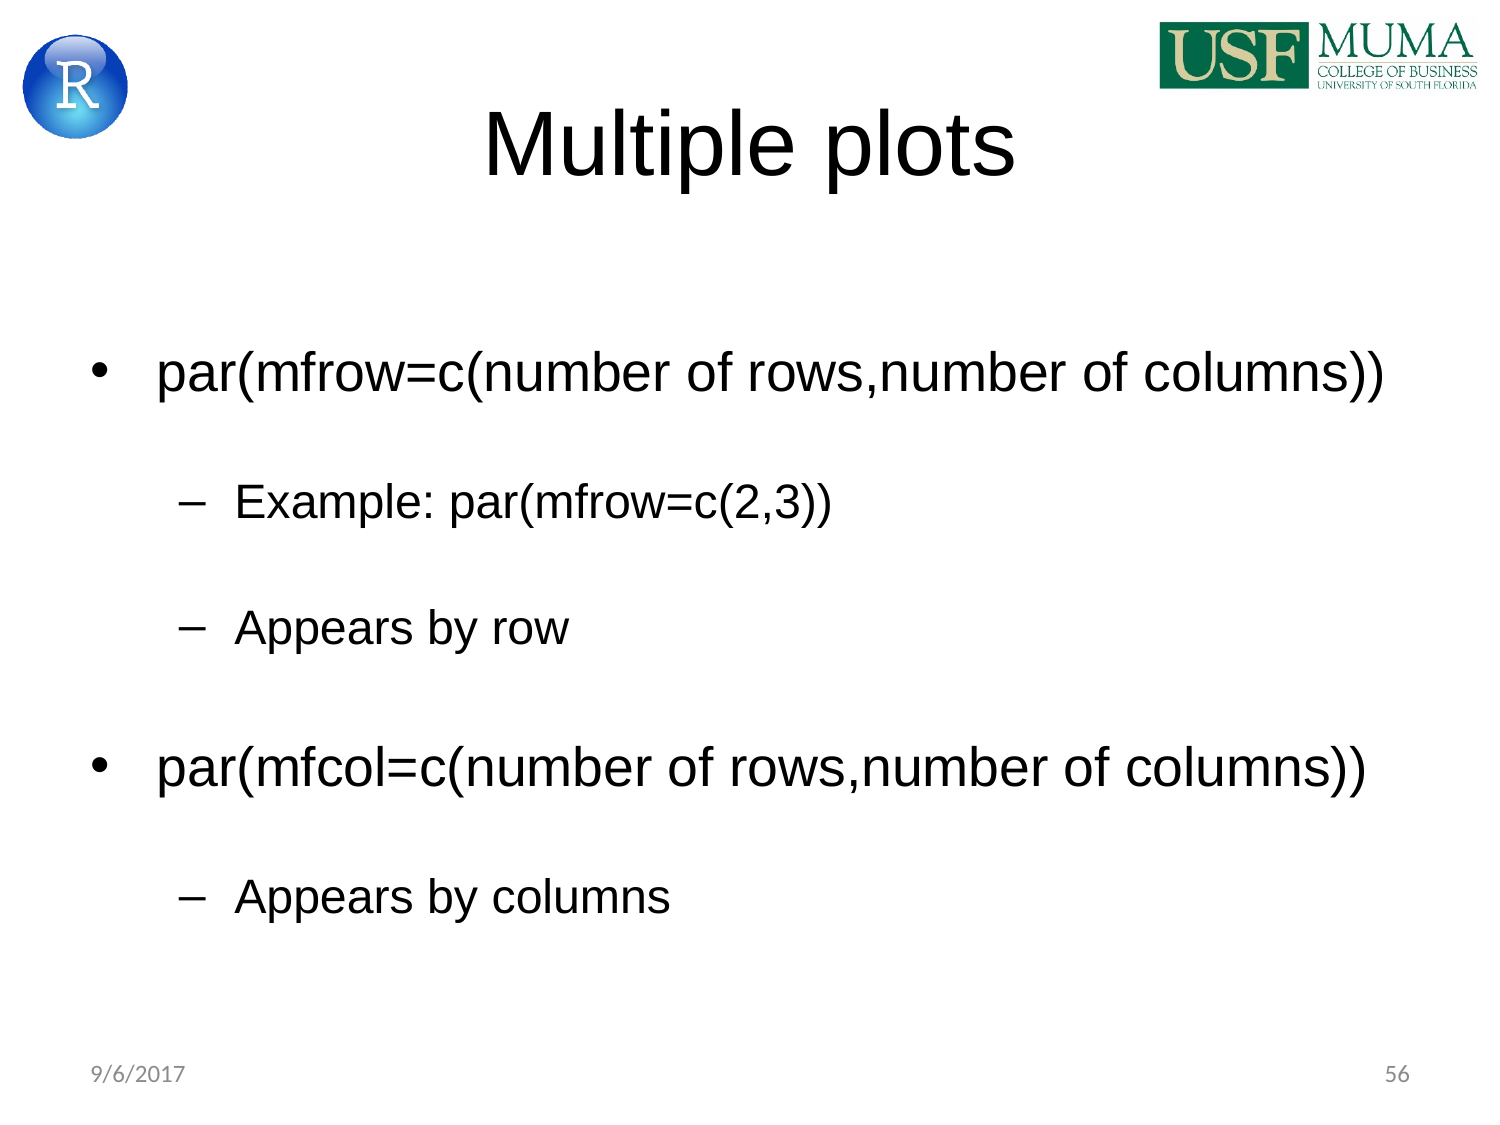

# Multiple plots
par(mfrow=c(number of rows,number of columns))
Example: par(mfrow=c(2,3))
Appears by row
par(mfcol=c(number of rows,number of columns))
Appears by columns
9/6/2017
56